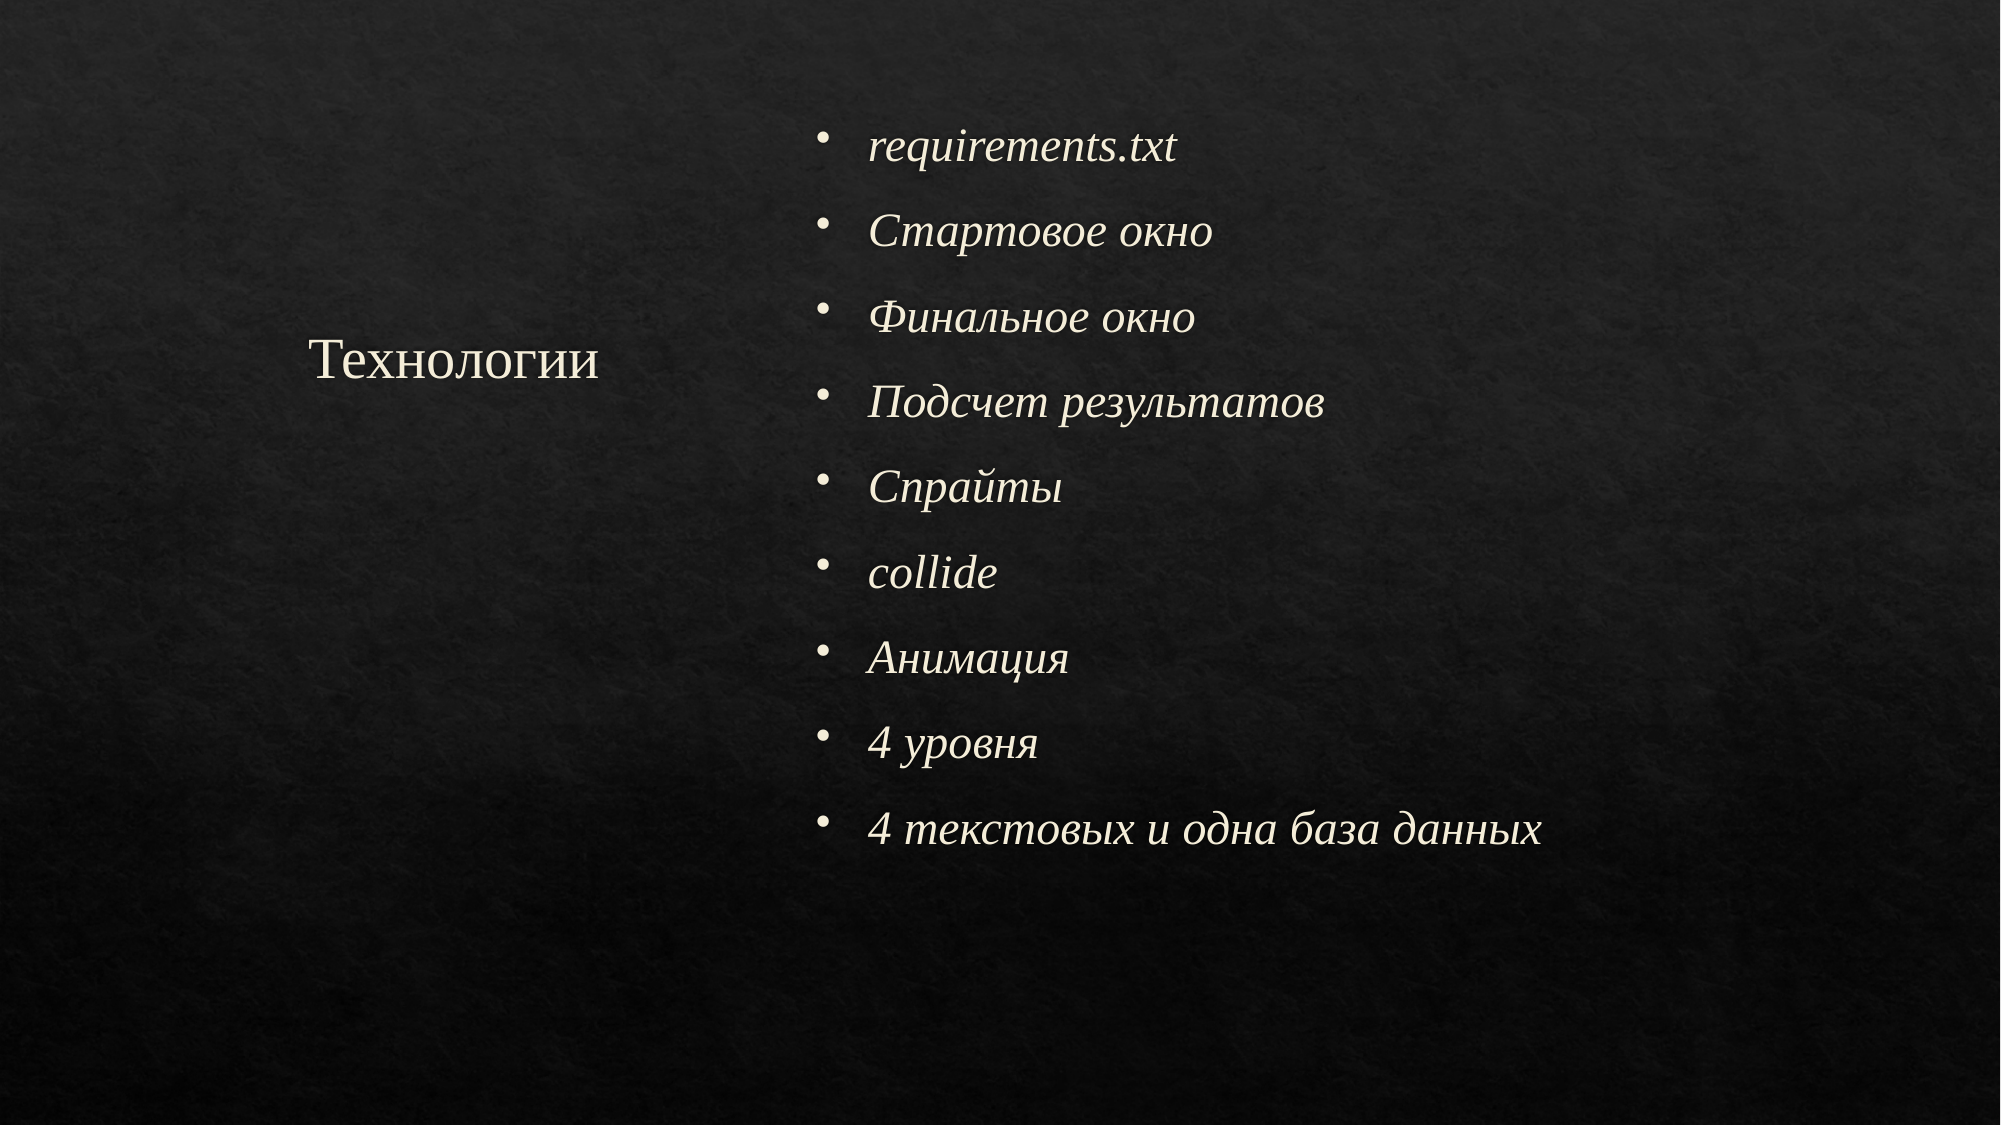

# Технологии
requirements.txt
Стартовое окно
Финальное окно
Подсчет результатов
Спрайты
collide
Анимация
4 уровня
4 текстовых и одна база данных